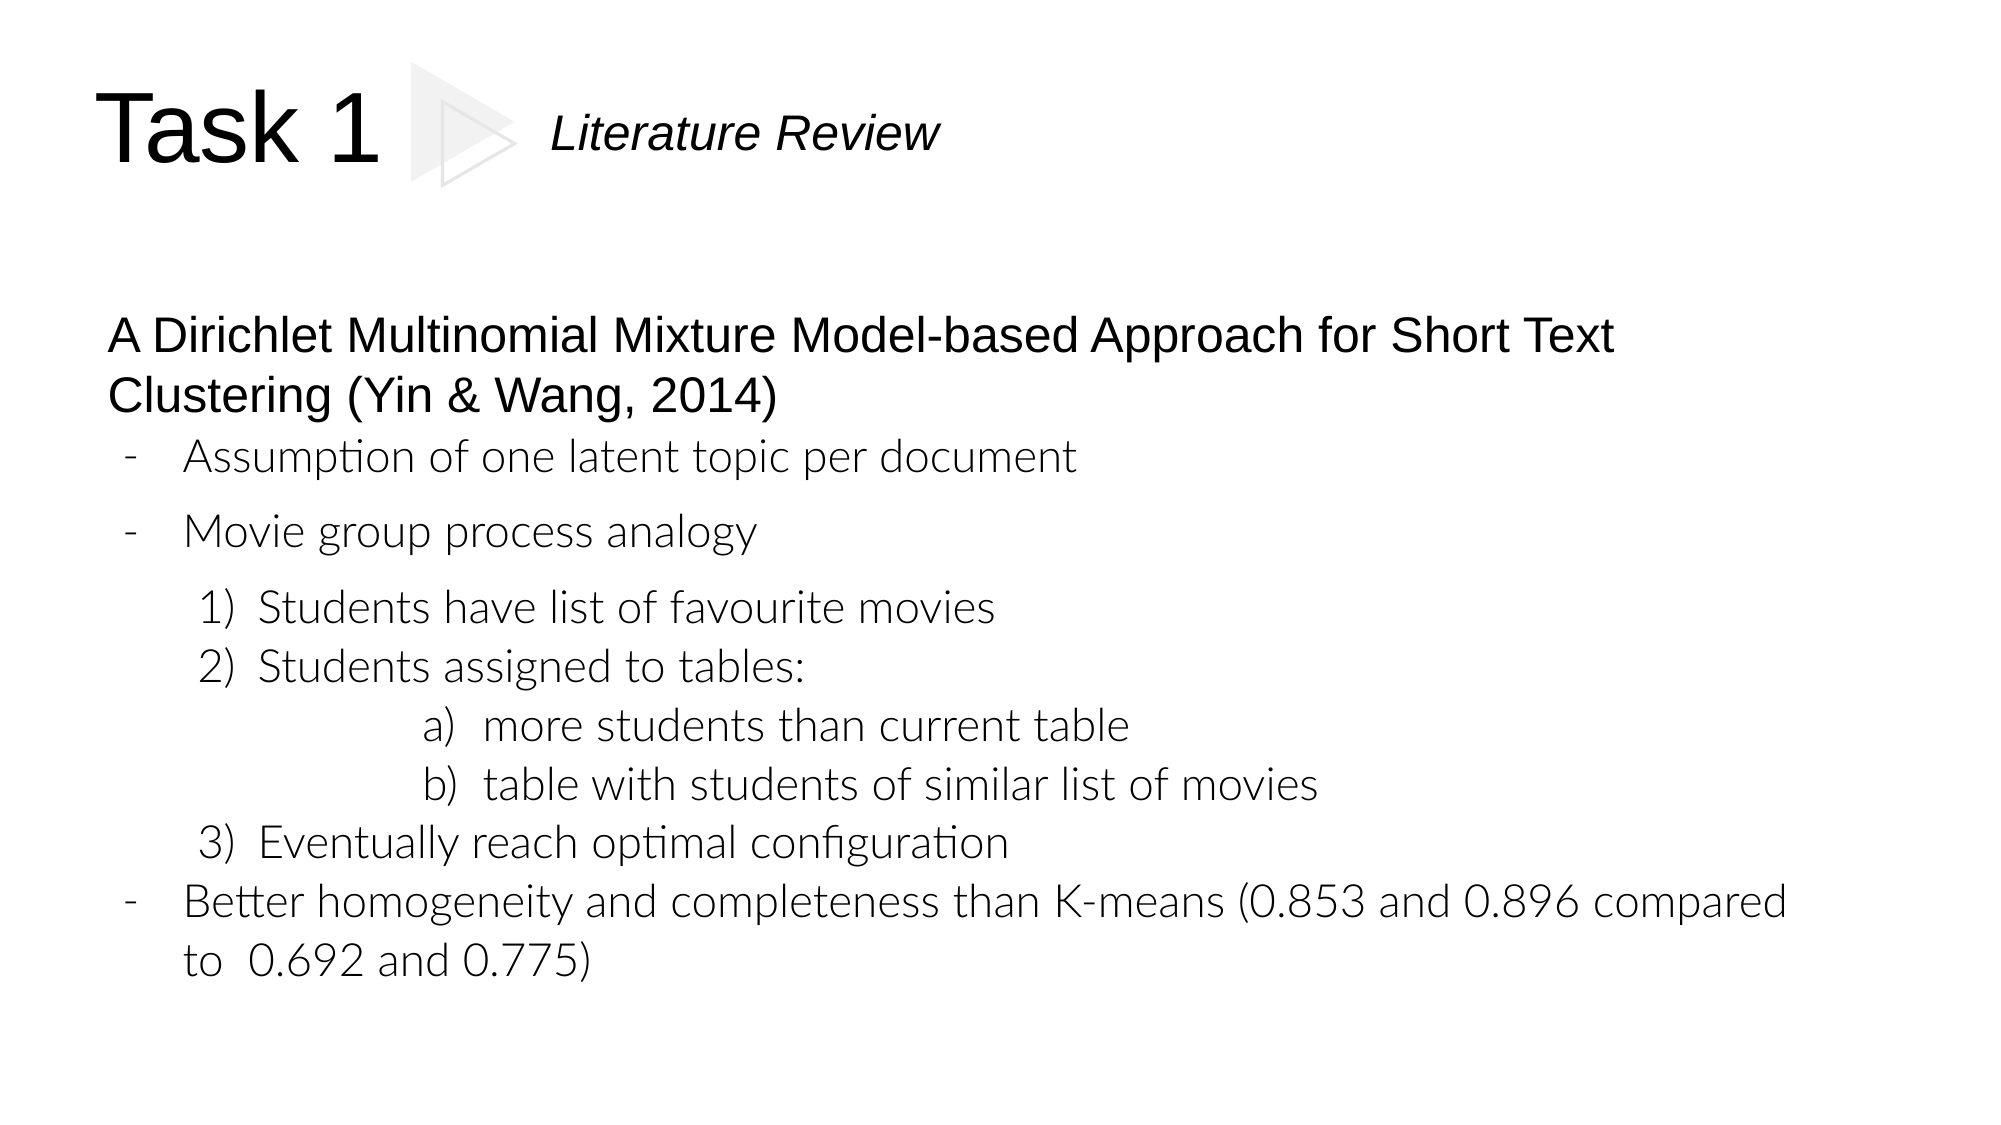

Task 1

Literature Review
A Dirichlet Multinomial Mixture Model-based Approach for Short Text Clustering (Yin & Wang, 2014)
Assumption of one latent topic per document
Movie group process analogy
Students have list of favourite movies
Students assigned to tables:
more students than current table
table with students of similar list of movies
Eventually reach optimal configuration
Better homogeneity and completeness than K-means (0.853 and 0.896 compared to  0.692 and 0.775)